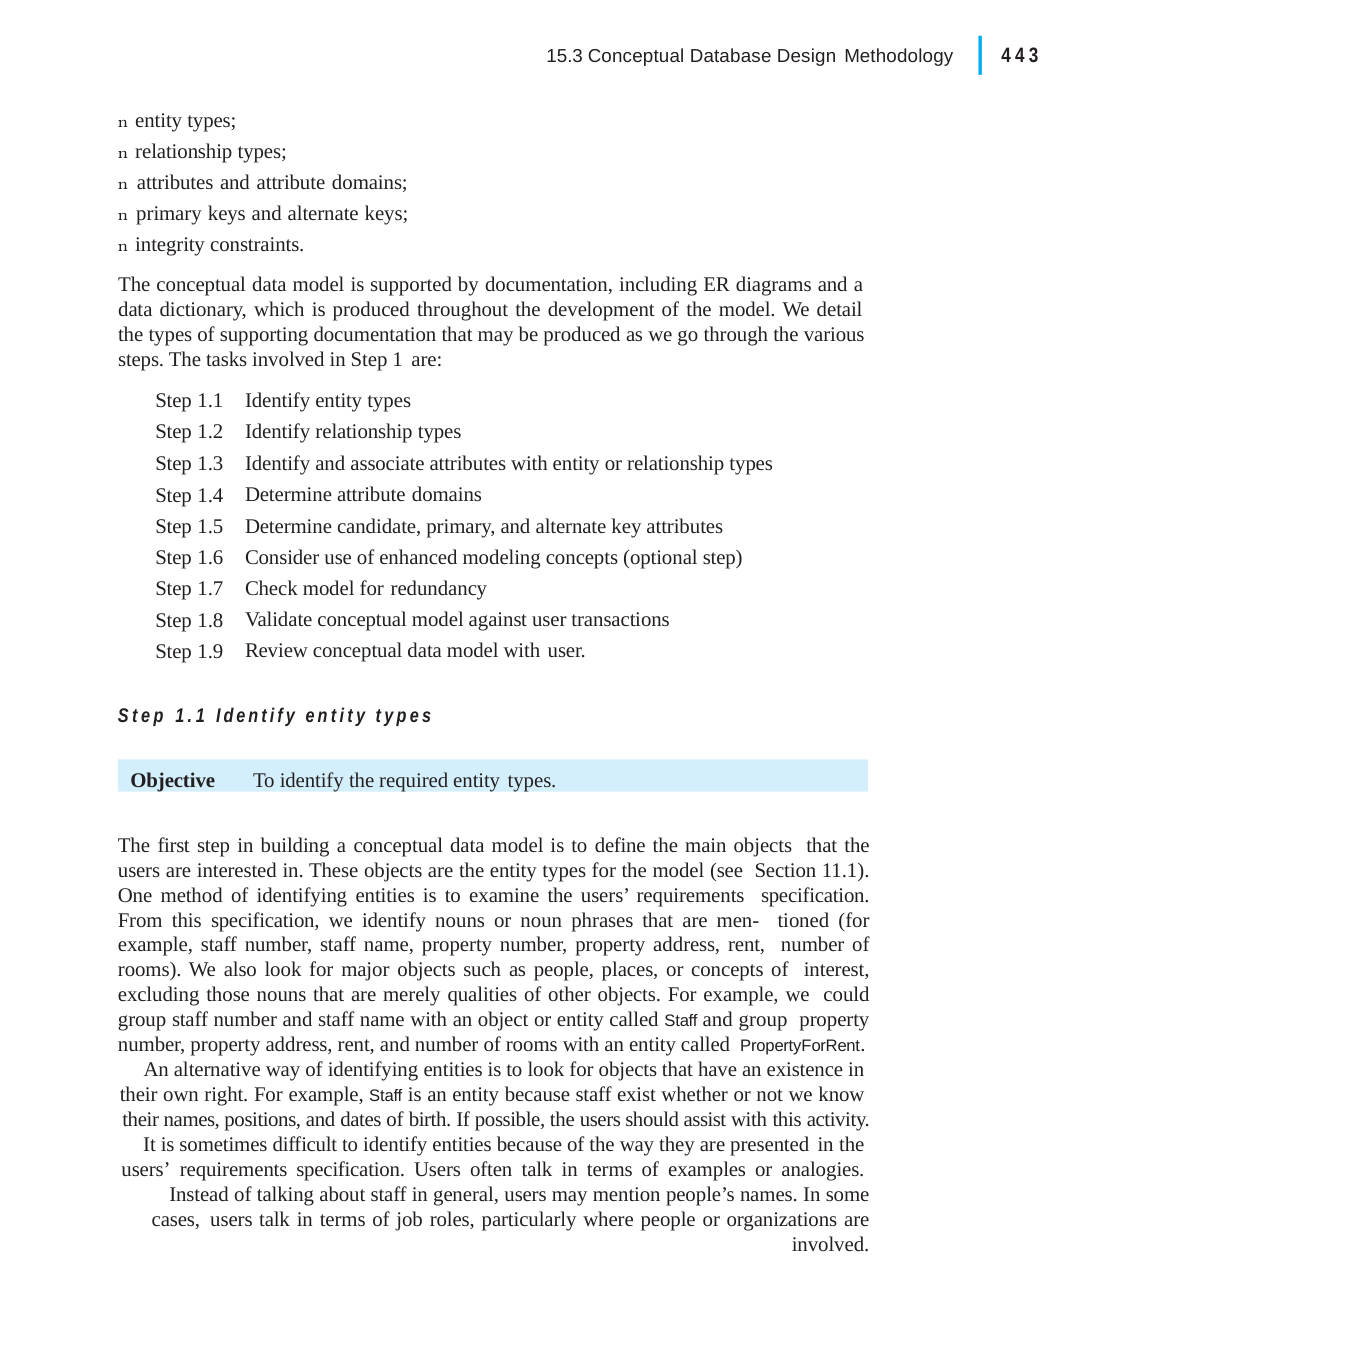

|
443
15.3 Conceptual Database Design Methodology
n entity types;
n relationship types;
n attributes and attribute domains;  n primary keys and alternate keys;  n integrity constraints.
The conceptual data model is supported by documentation, including ER diagrams and a  data dictionary, which is produced throughout the development of the model. We detail  the types of supporting documentation that may be produced as we go through the various  steps. The tasks involved in Step 1 are:
Step 1.1
Step 1.2
Step 1.3
Step 1.4
Step 1.5
Step 1.6
Step 1.7
Step 1.8
Step 1.9
Identify entity types  Identify relationship types
Identify and associate attributes with entity or relationship types  Determine attribute domains
Determine candidate, primary, and alternate key attributes  Consider use of enhanced modeling concepts (optional step)  Check model for redundancy
Validate conceptual model against user transactions  Review conceptual data model with user.
Step 1.1 Identify entity types
Objective	To identify the required entity types.
The first step in building a conceptual data model is to define the main objects  that the users are interested in. These objects are the entity types for the model (see  Section 11.1). One method of identifying entities is to examine the users’ requirements  specification. From this specification, we identify nouns or noun phrases that are men-  tioned (for example, staff number, staff name, property number, property address, rent,  number of rooms). We also look for major objects such as people, places, or concepts of  interest, excluding those nouns that are merely qualities of other objects. For example, we  could group staff number and staff name with an object or entity called Staff and group  property number, property address, rent, and number of rooms with an entity called  PropertyForRent.
An alternative way of identifying entities is to look for objects that have an existence in  their own right. For example, Staff is an entity because staff exist whether or not we know  their names, positions, and dates of birth. If possible, the users should assist with this activity.  It is sometimes difficult to identify entities because of the way they are presented in the  users’ requirements specification. Users often talk in terms of examples or analogies.  Instead of talking about staff in general, users may mention people’s names. In some cases,  users talk in terms of job roles, particularly where people or organizations are involved.